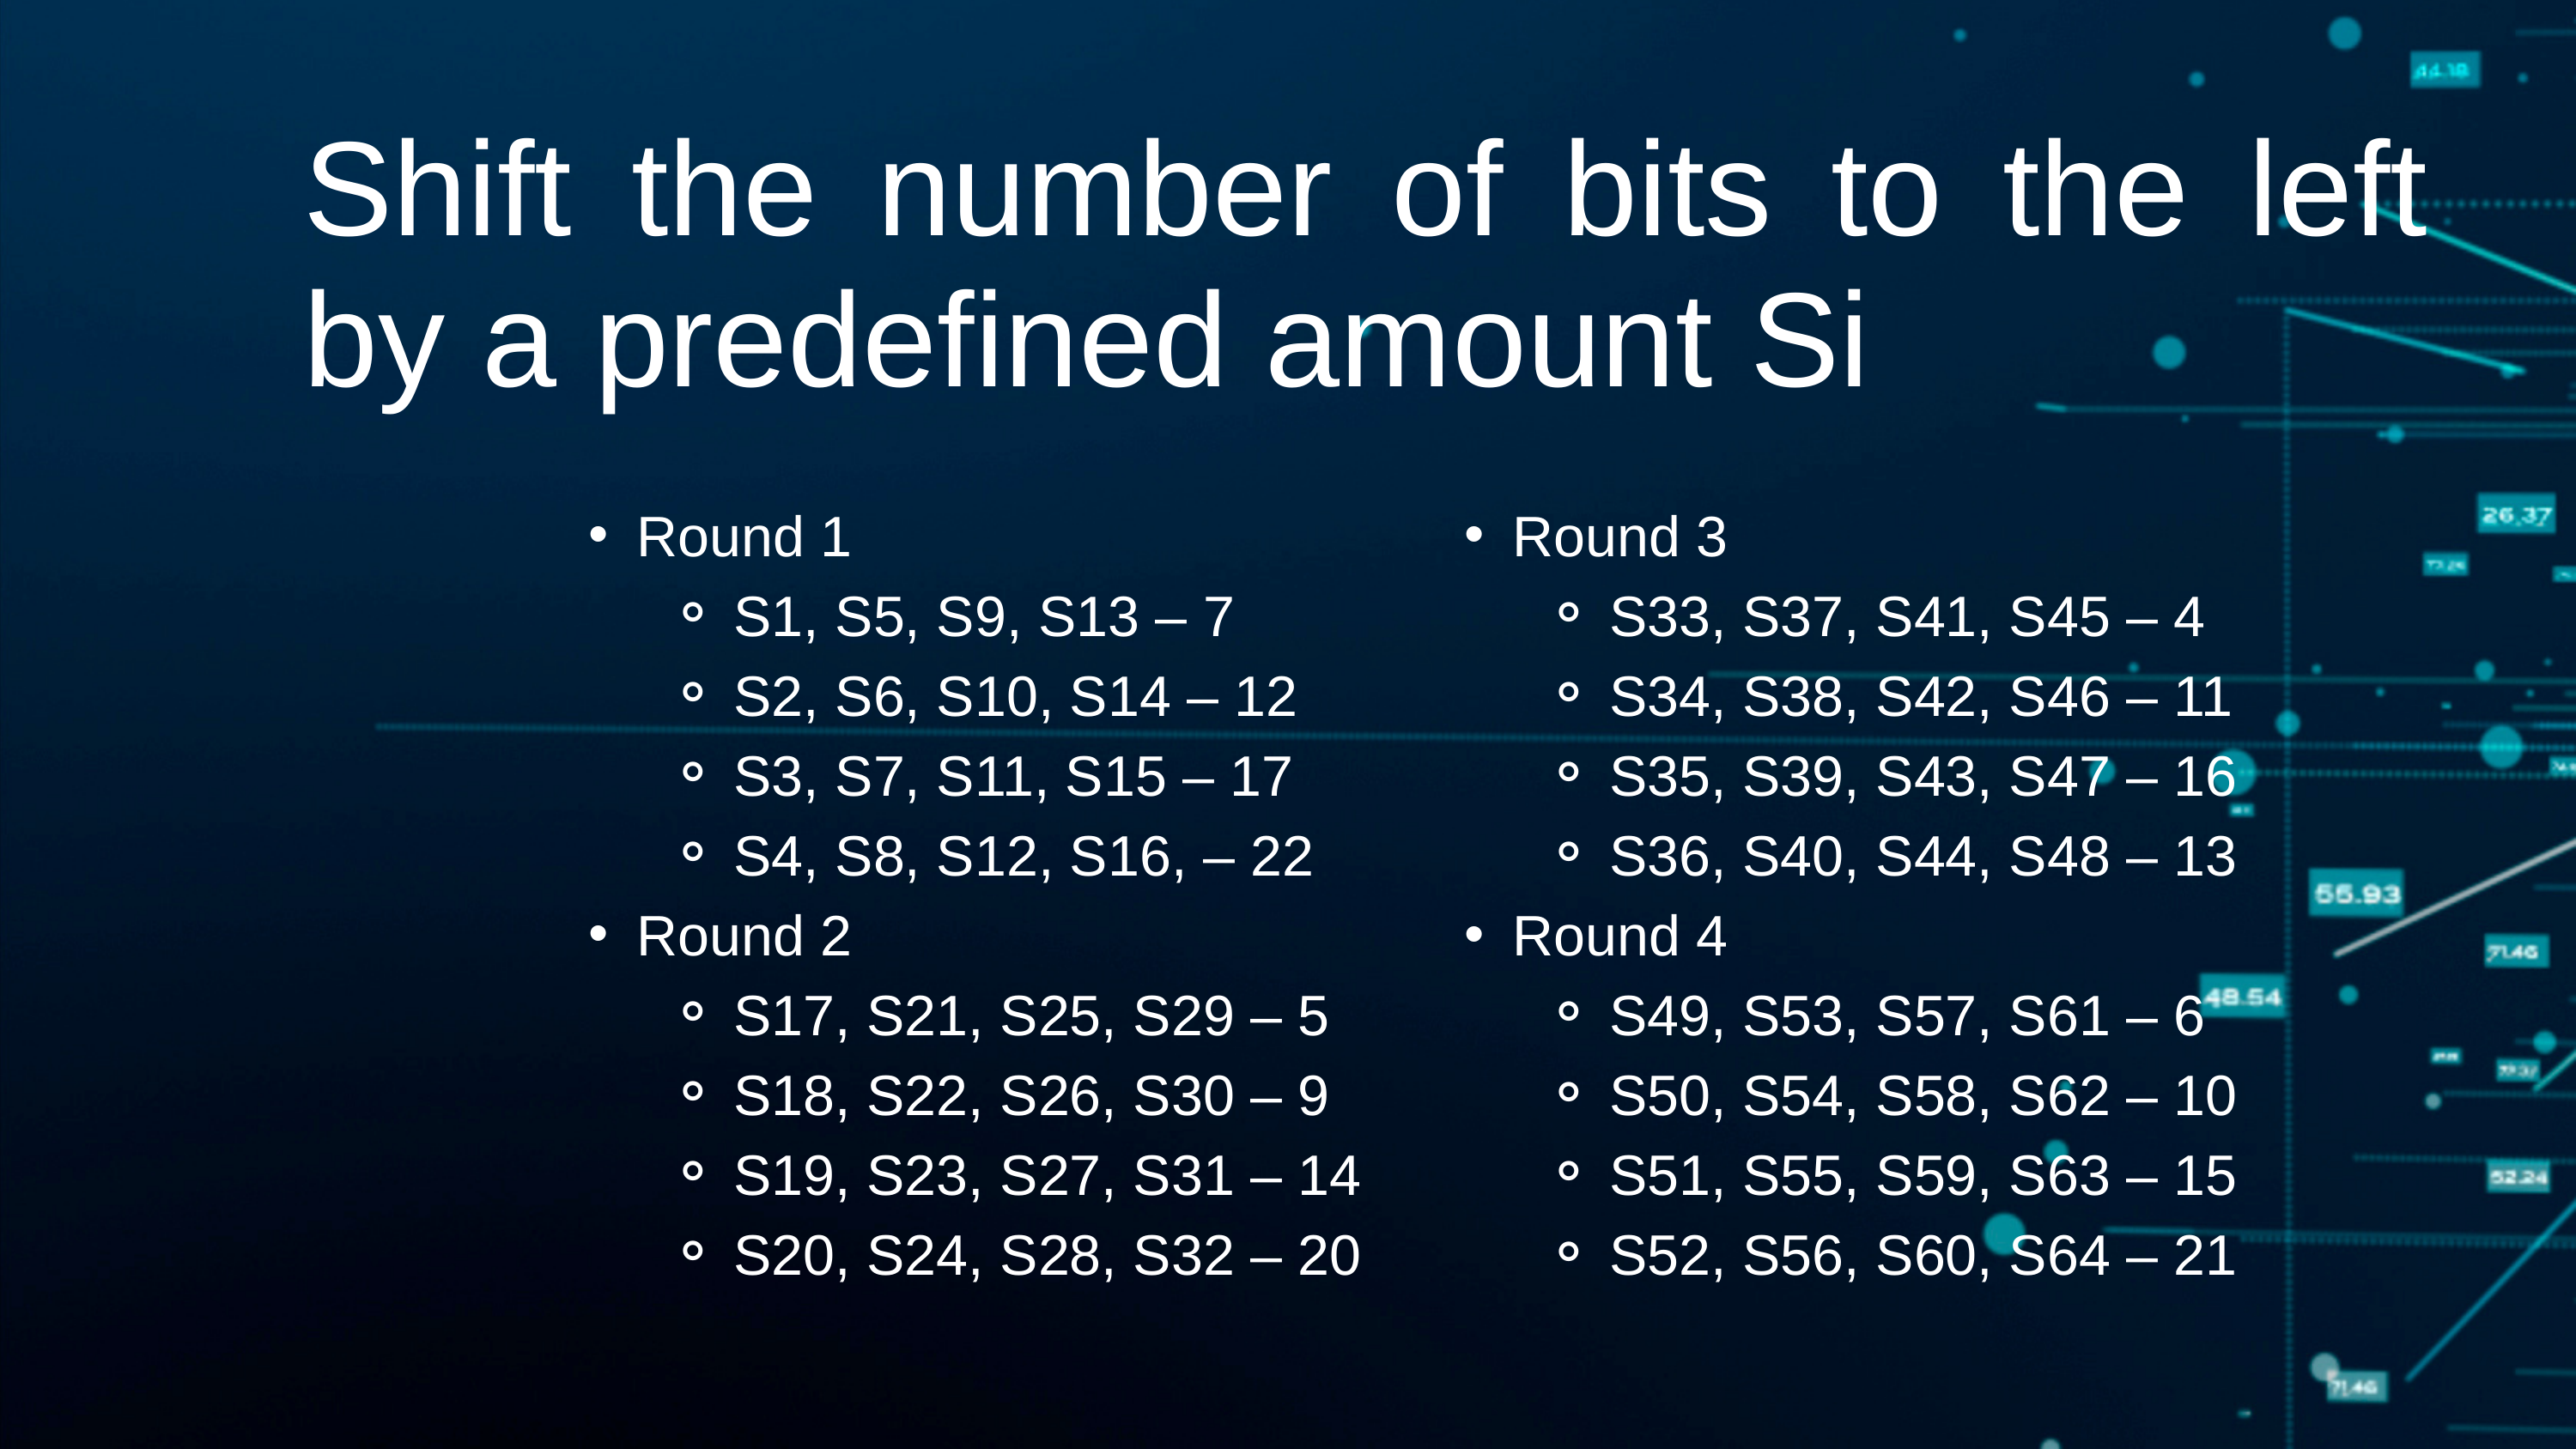

Shift the number of bits to the left by a predefined amount Si
Round 1
S1, S5, S9, S13 – 7
S2, S6, S10, S14 – 12
S3, S7, S11, S15 – 17
S4, S8, S12, S16, – 22
Round 2
S17, S21, S25, S29 – 5
S18, S22, S26, S30 – 9
S19, S23, S27, S31 – 14
S20, S24, S28, S32 – 20

Round 3
S33, S37, S41, S45 – 4
S34, S38, S42, S46 – 11
S35, S39, S43, S47 – 16
S36, S40, S44, S48 – 13
Round 4
S49, S53, S57, S61 – 6
S50, S54, S58, S62 – 10
S51, S55, S59, S63 – 15
S52, S56, S60, S64 – 21